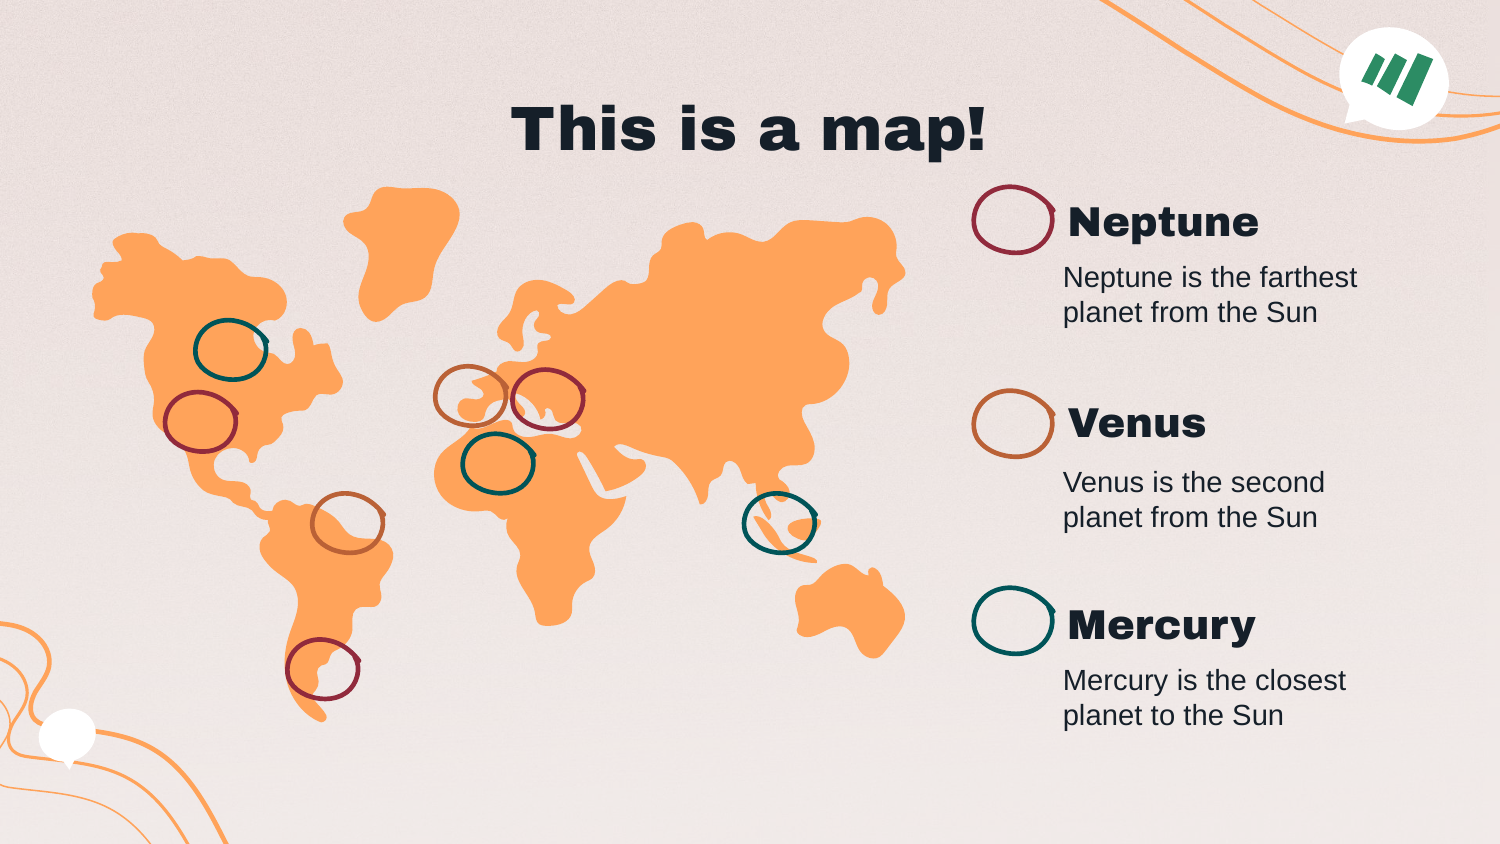

# This is a map!
Neptune

Neptune is the farthest planet from the Sun

Venus

Venus is the second planet from the Sun

Mercury

Mercury is the closest planet to the Sun